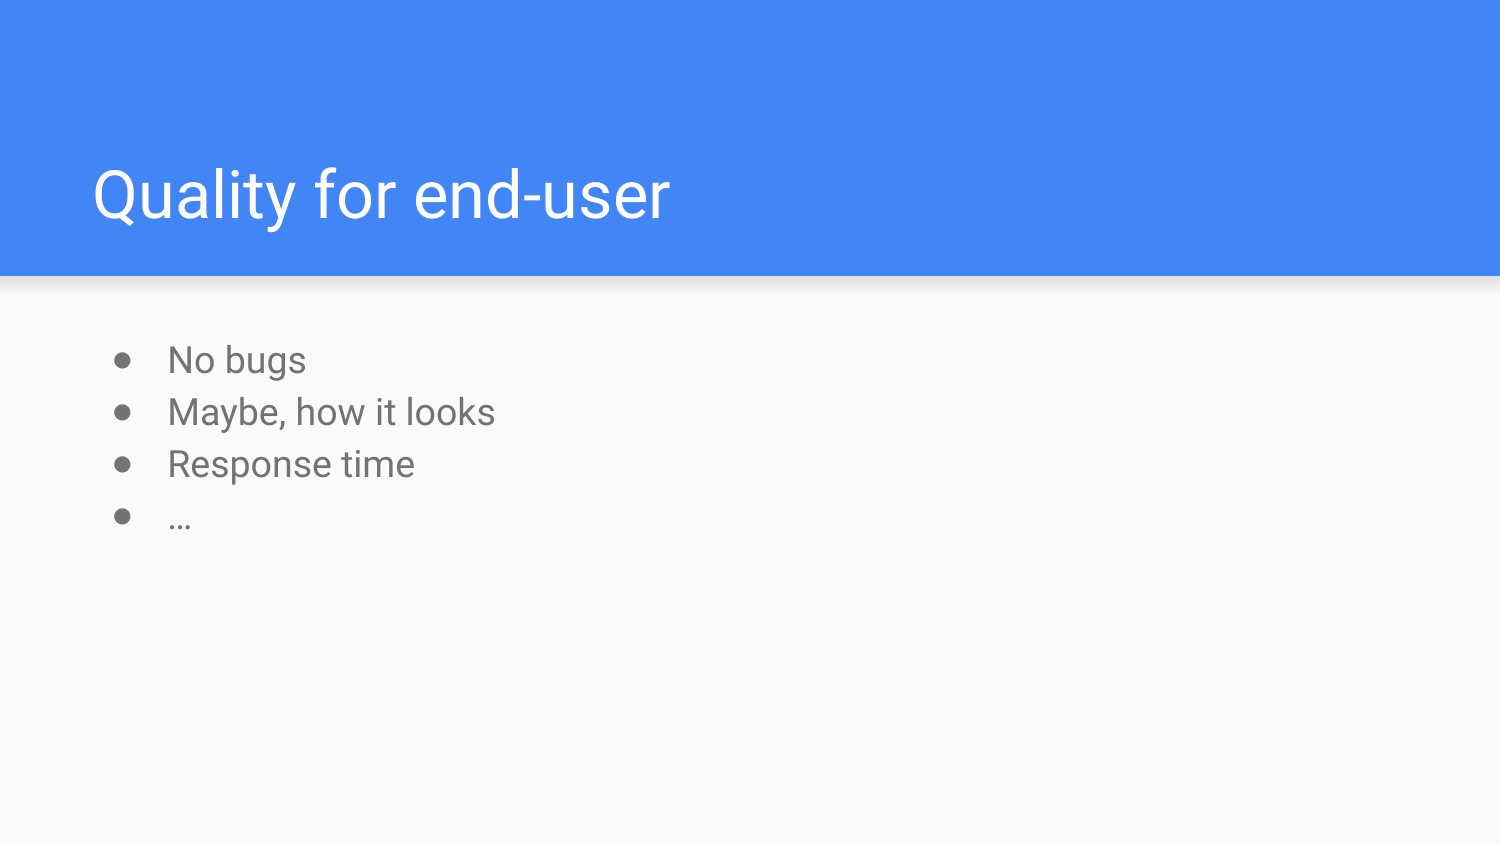

# Quality for end-user
No bugs
Maybe, how it looks
Response time
…